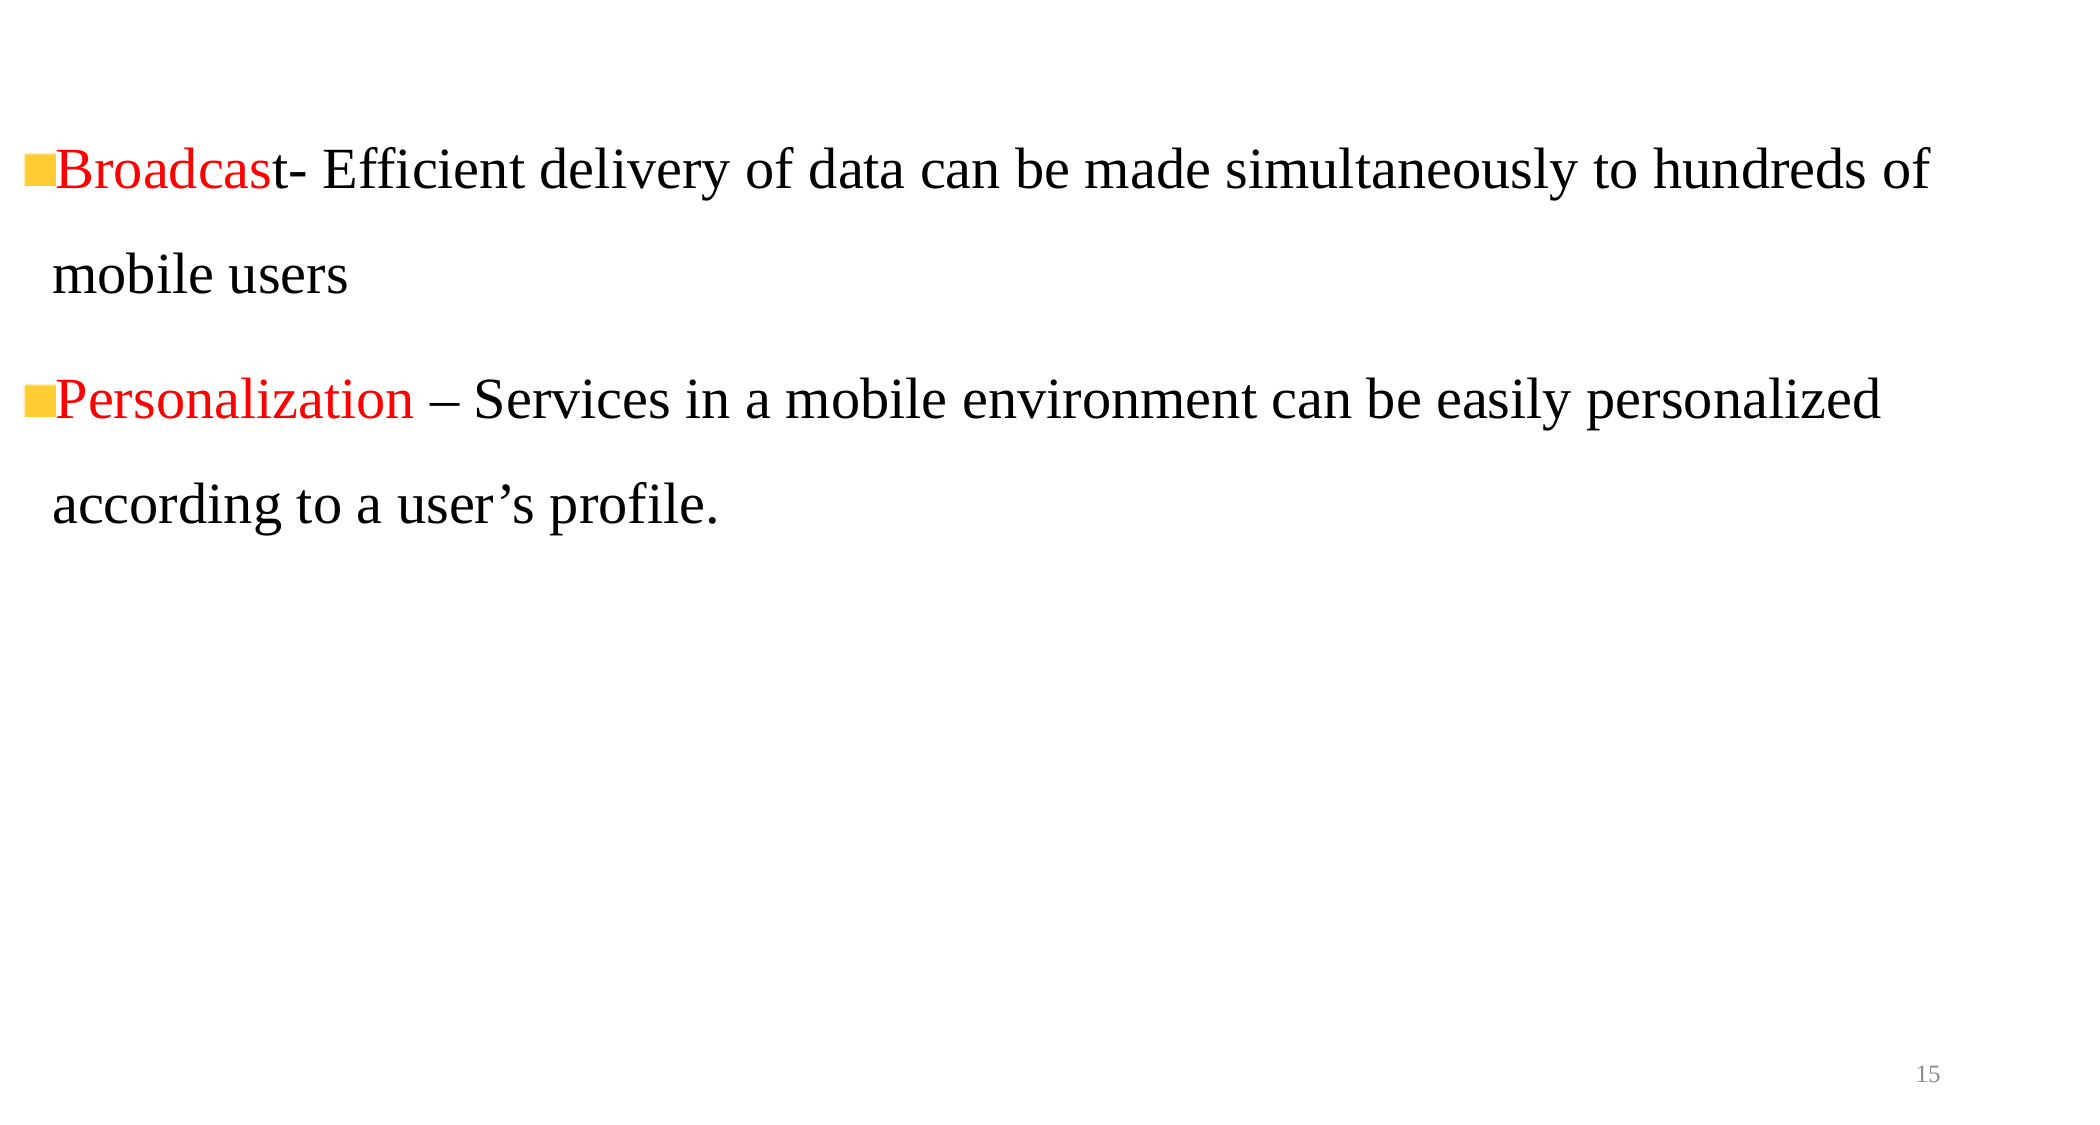

Broadcast- Efficient delivery of data can be made simultaneously to hundreds of mobile users
Personalization – Services in a mobile environment can be easily personalized according to a user’s profile.
15